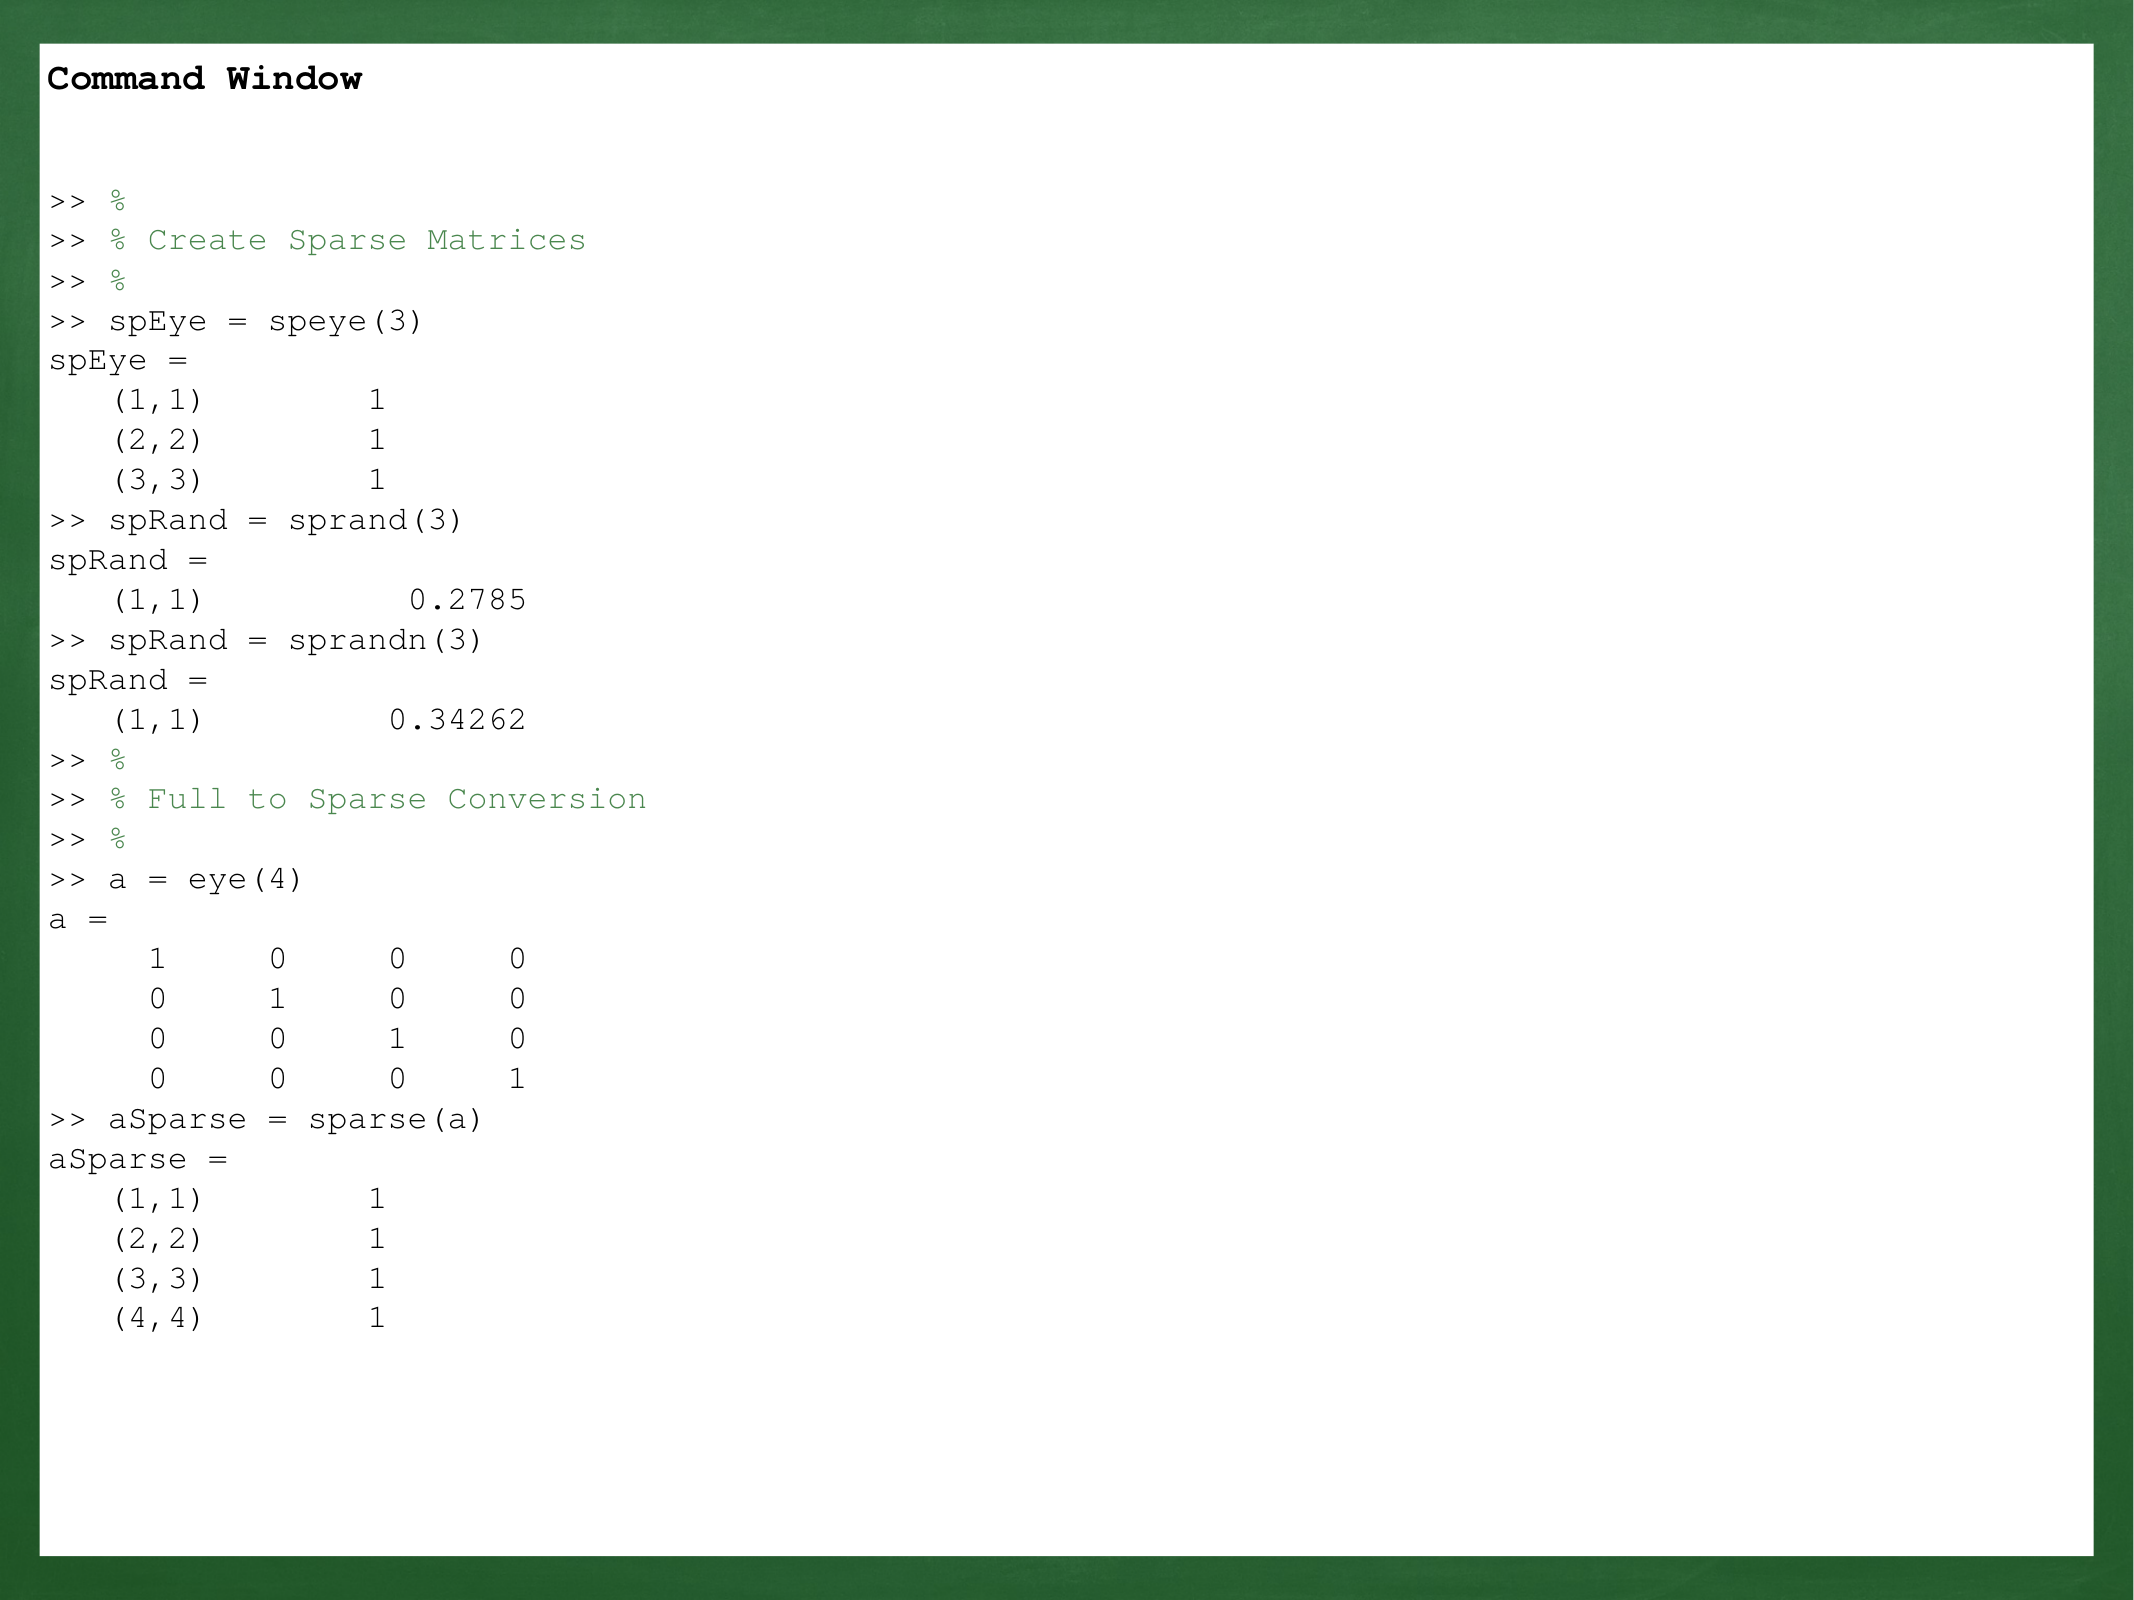

Command Window

>> %
>> % Create Sparse Matrices
>> %
>> spEye = speye(3)
spEye =
   (1,1)        1
   (2,2)        1
   (3,3)        1
>> spRand = sprand(3)
spRand =
   (1,1)          0.2785
>> spRand = sprandn(3)
spRand =
   (1,1)         0.34262
>> %
>> % Full to Sparse Conversion
>> %
>> a = eye(4)
a =
     1     0     0     0
     0     1     0     0
     0     0     1     0
     0     0     0     1
>> aSparse = sparse(a)
aSparse =
   (1,1)        1
   (2,2)        1
   (3,3)        1
   (4,4)        1